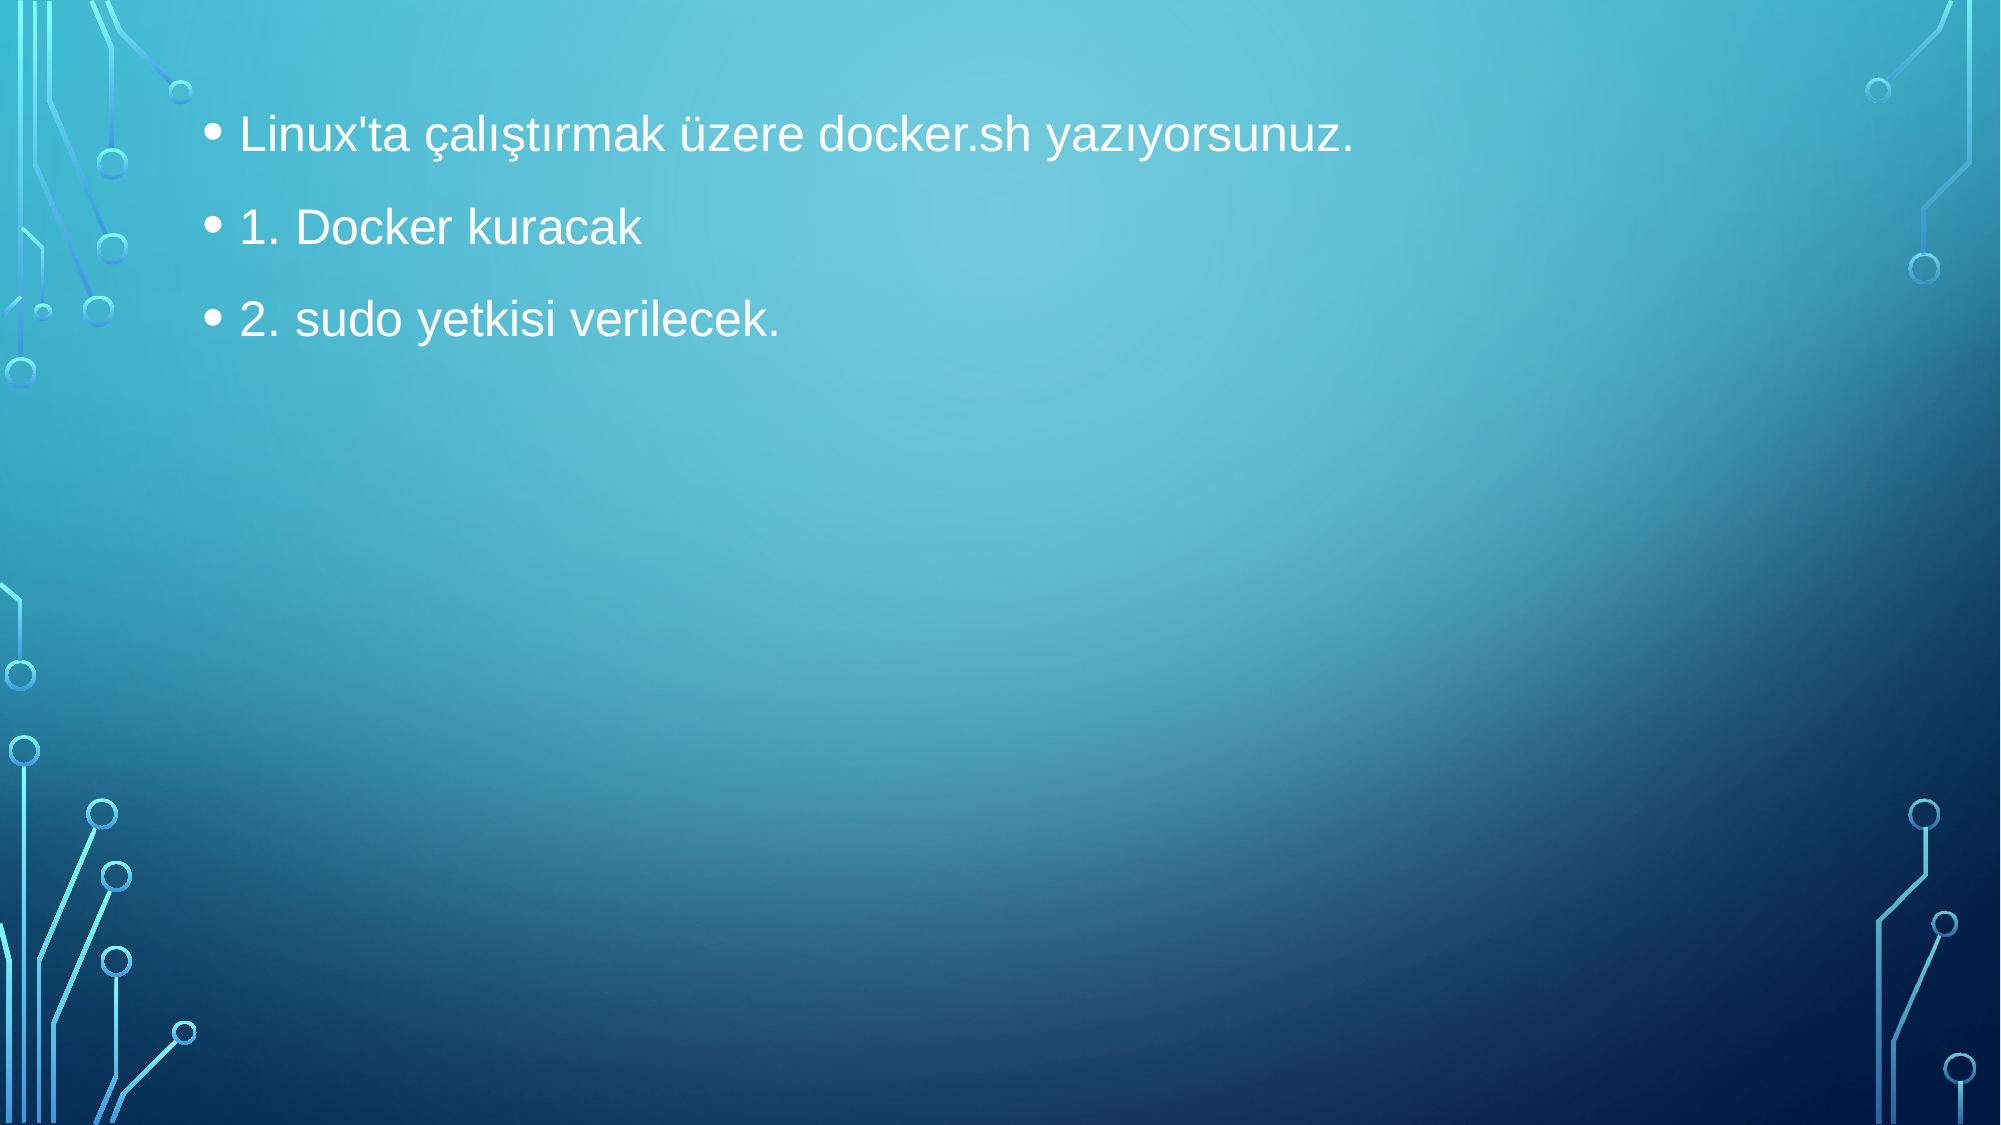

Linux'ta çalıştırmak üzere docker.sh yazıyorsunuz.
1. Docker kuracak
2. sudo yetkisi verilecek.